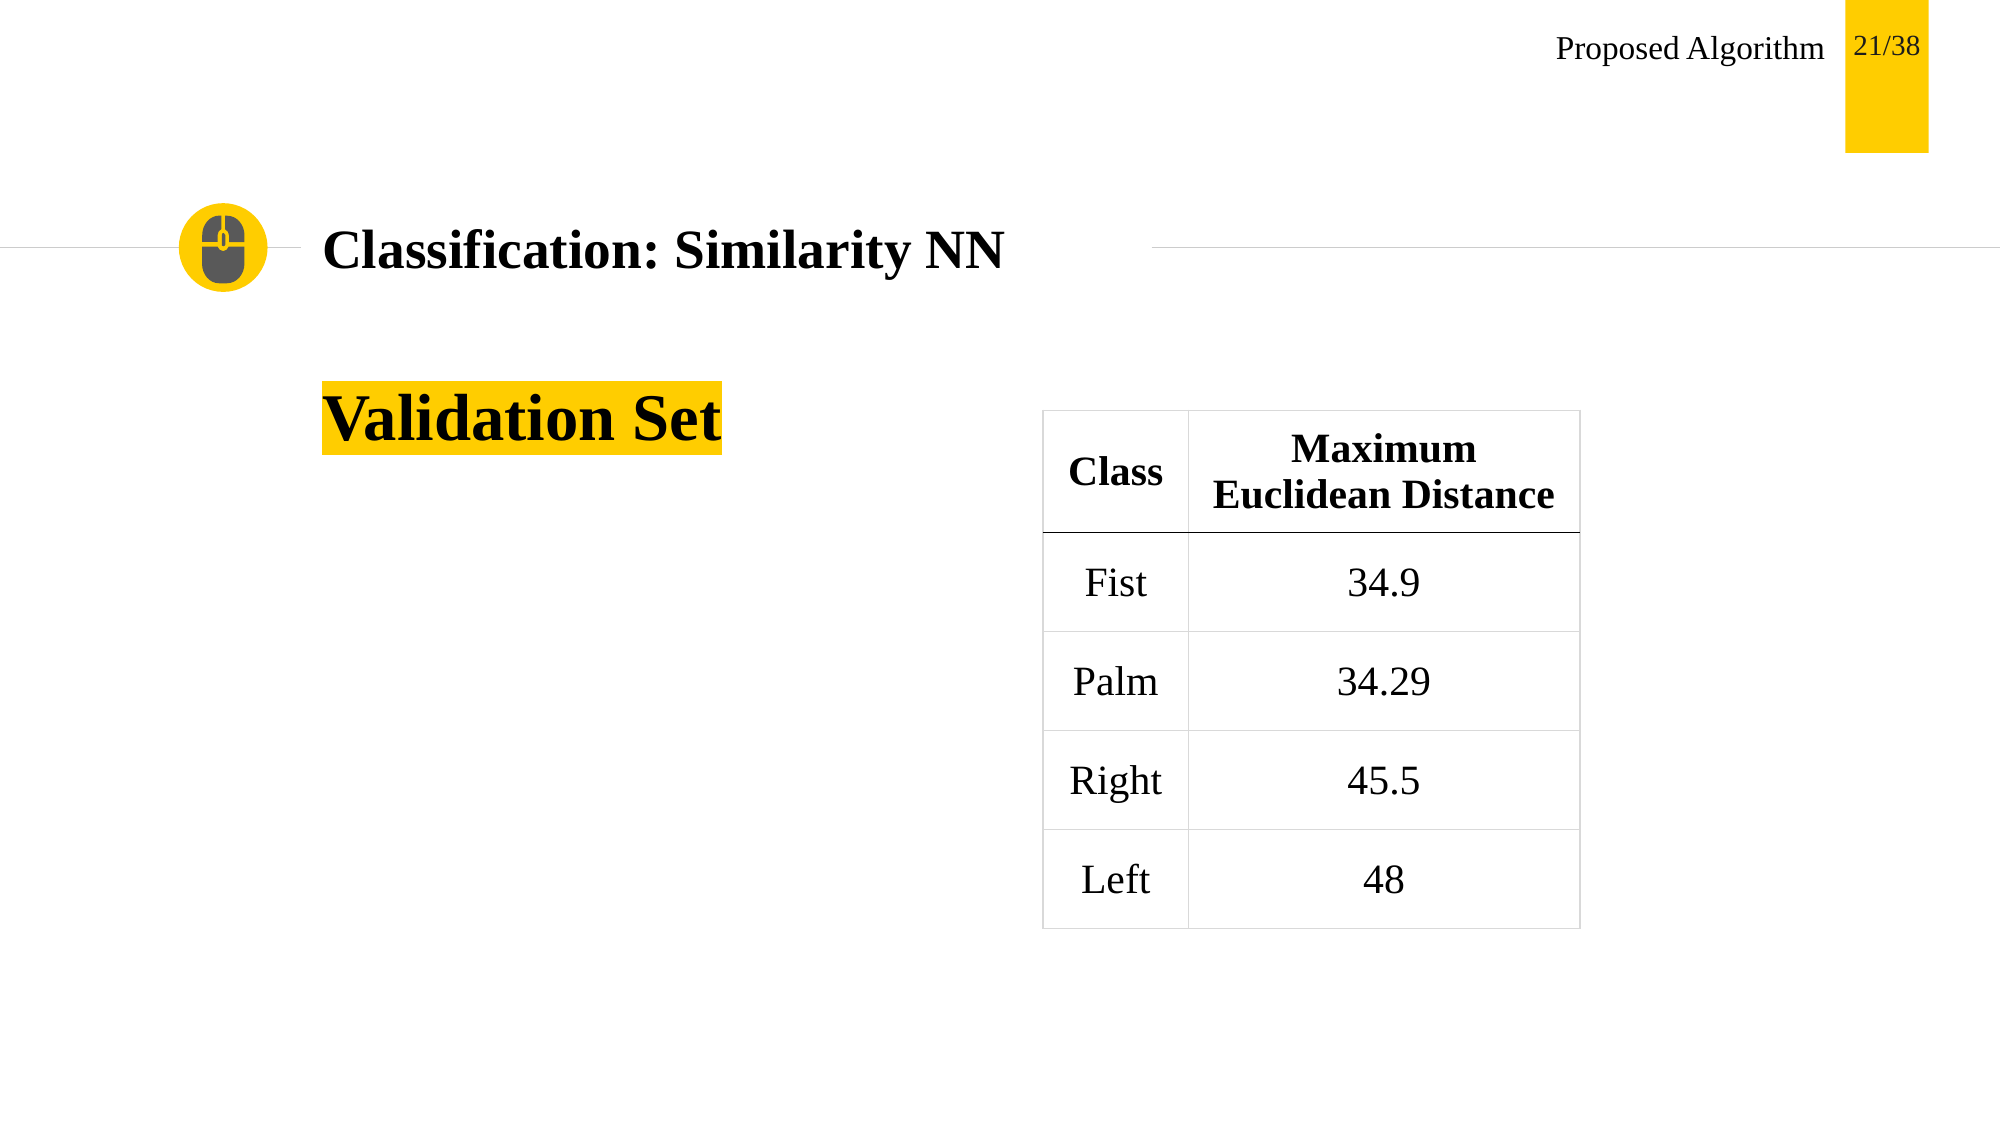

Proposed Algorithm
21/38
# Classification: Similarity NN

Validation Set
| Class | Maximum Euclidean Distance |
| --- | --- |
| Fist | 34.9 |
| Palm | 34.29 |
| Right | 45.5 |
| Left | 48 |